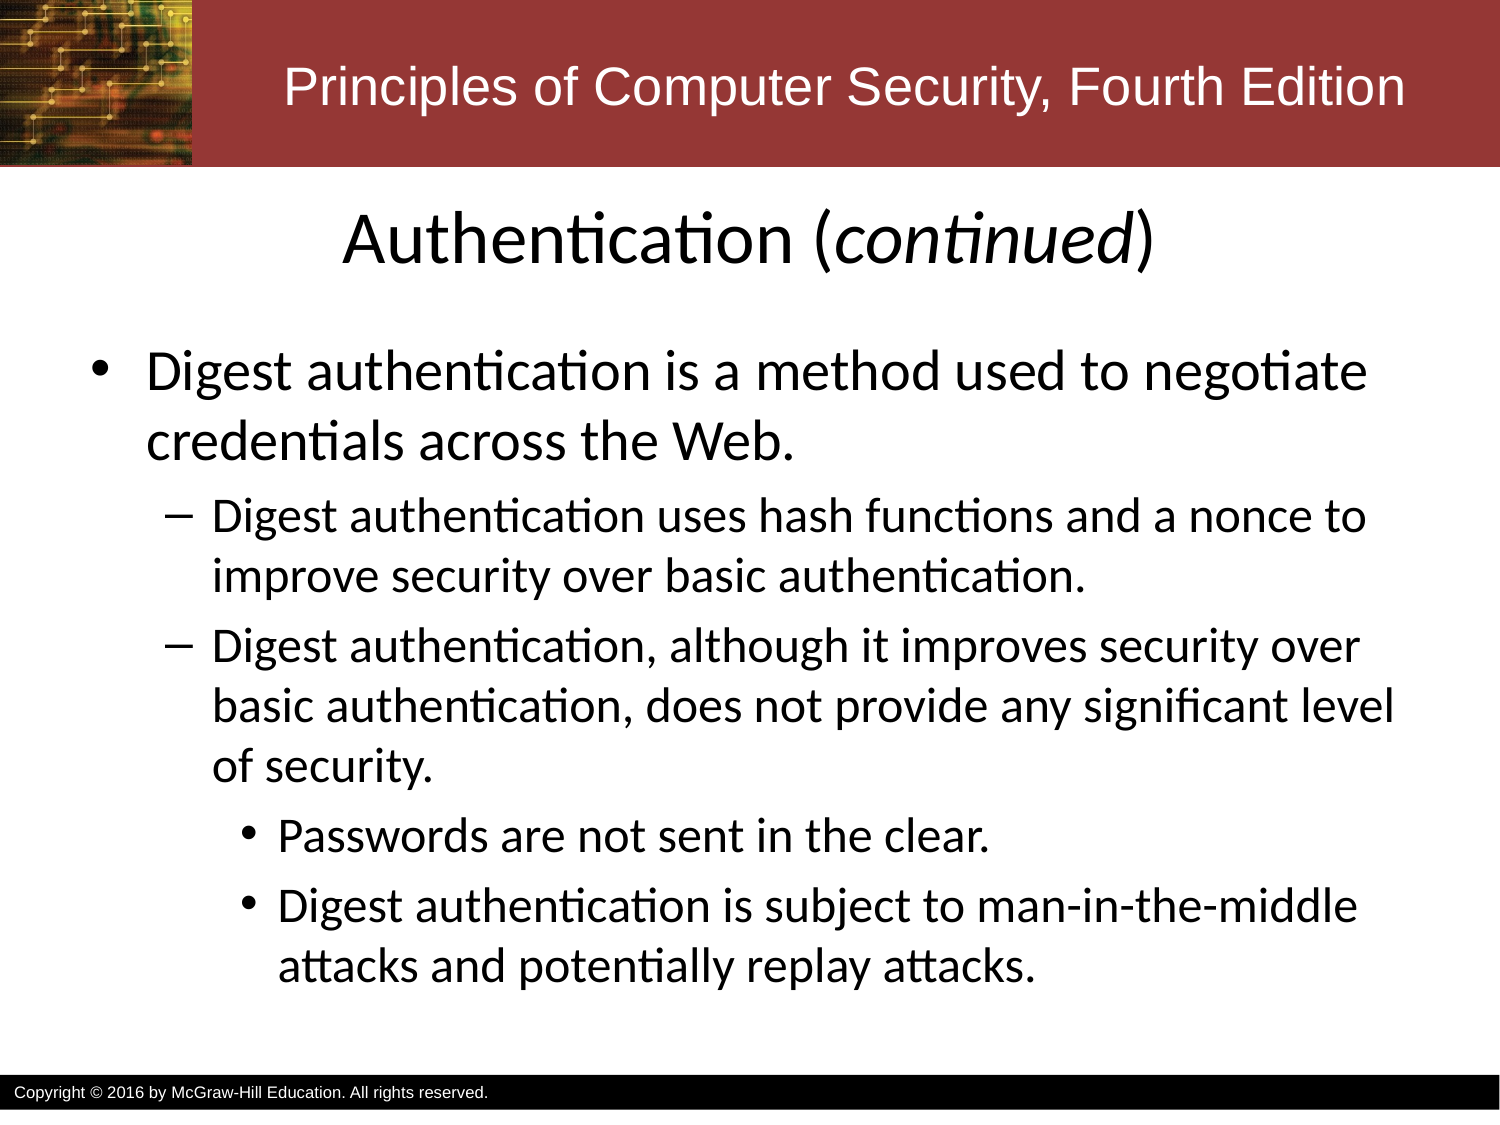

# Authentication (continued)
Digest authentication is a method used to negotiate credentials across the Web.
Digest authentication uses hash functions and a nonce to improve security over basic authentication.
Digest authentication, although it improves security over basic authentication, does not provide any significant level of security.
Passwords are not sent in the clear.
Digest authentication is subject to man-in-the-middle attacks and potentially replay attacks.